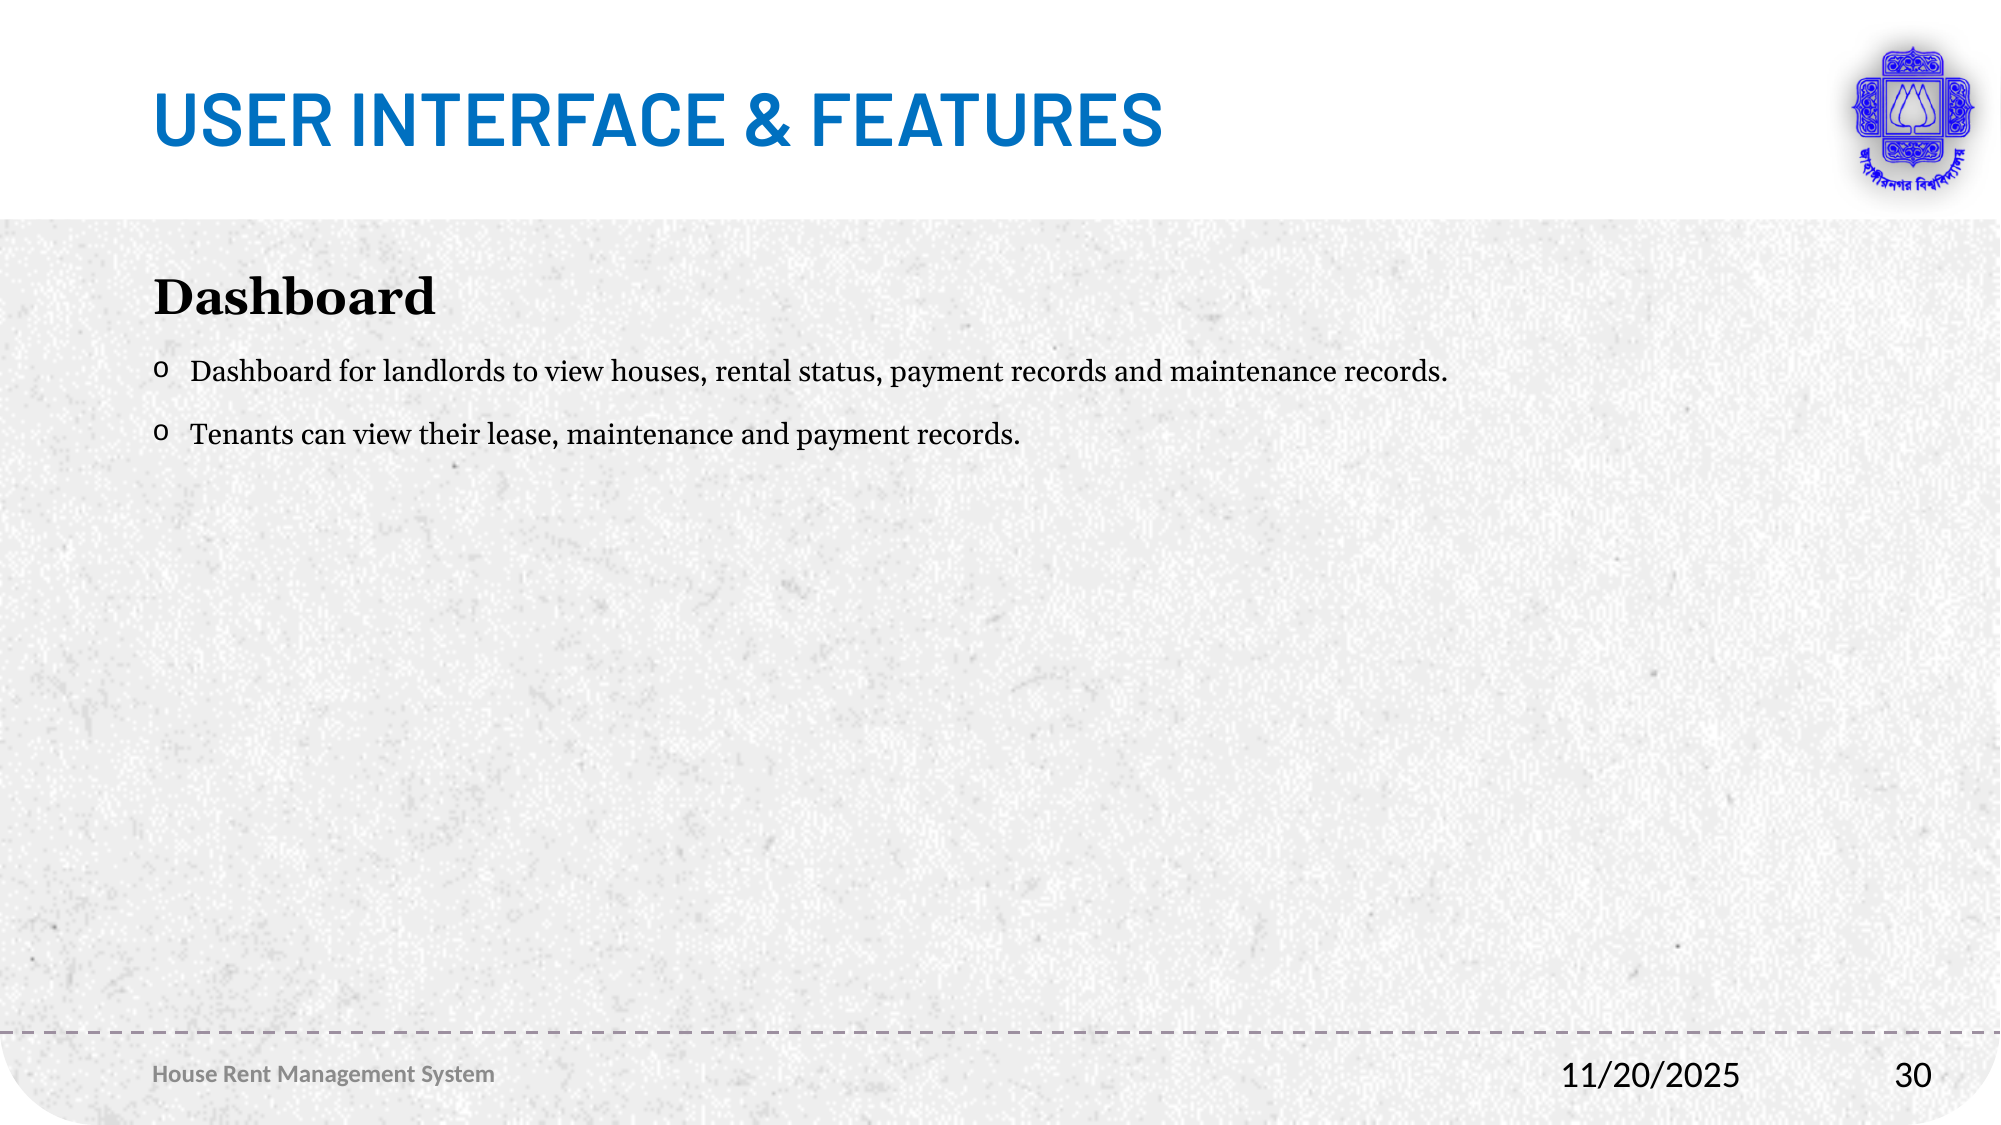

# User Interface & Features
Dashboard
Dashboard for landlords to view houses, rental status, payment records and maintenance records.
Tenants can view their lease, maintenance and payment records.
House Rent Management System
30